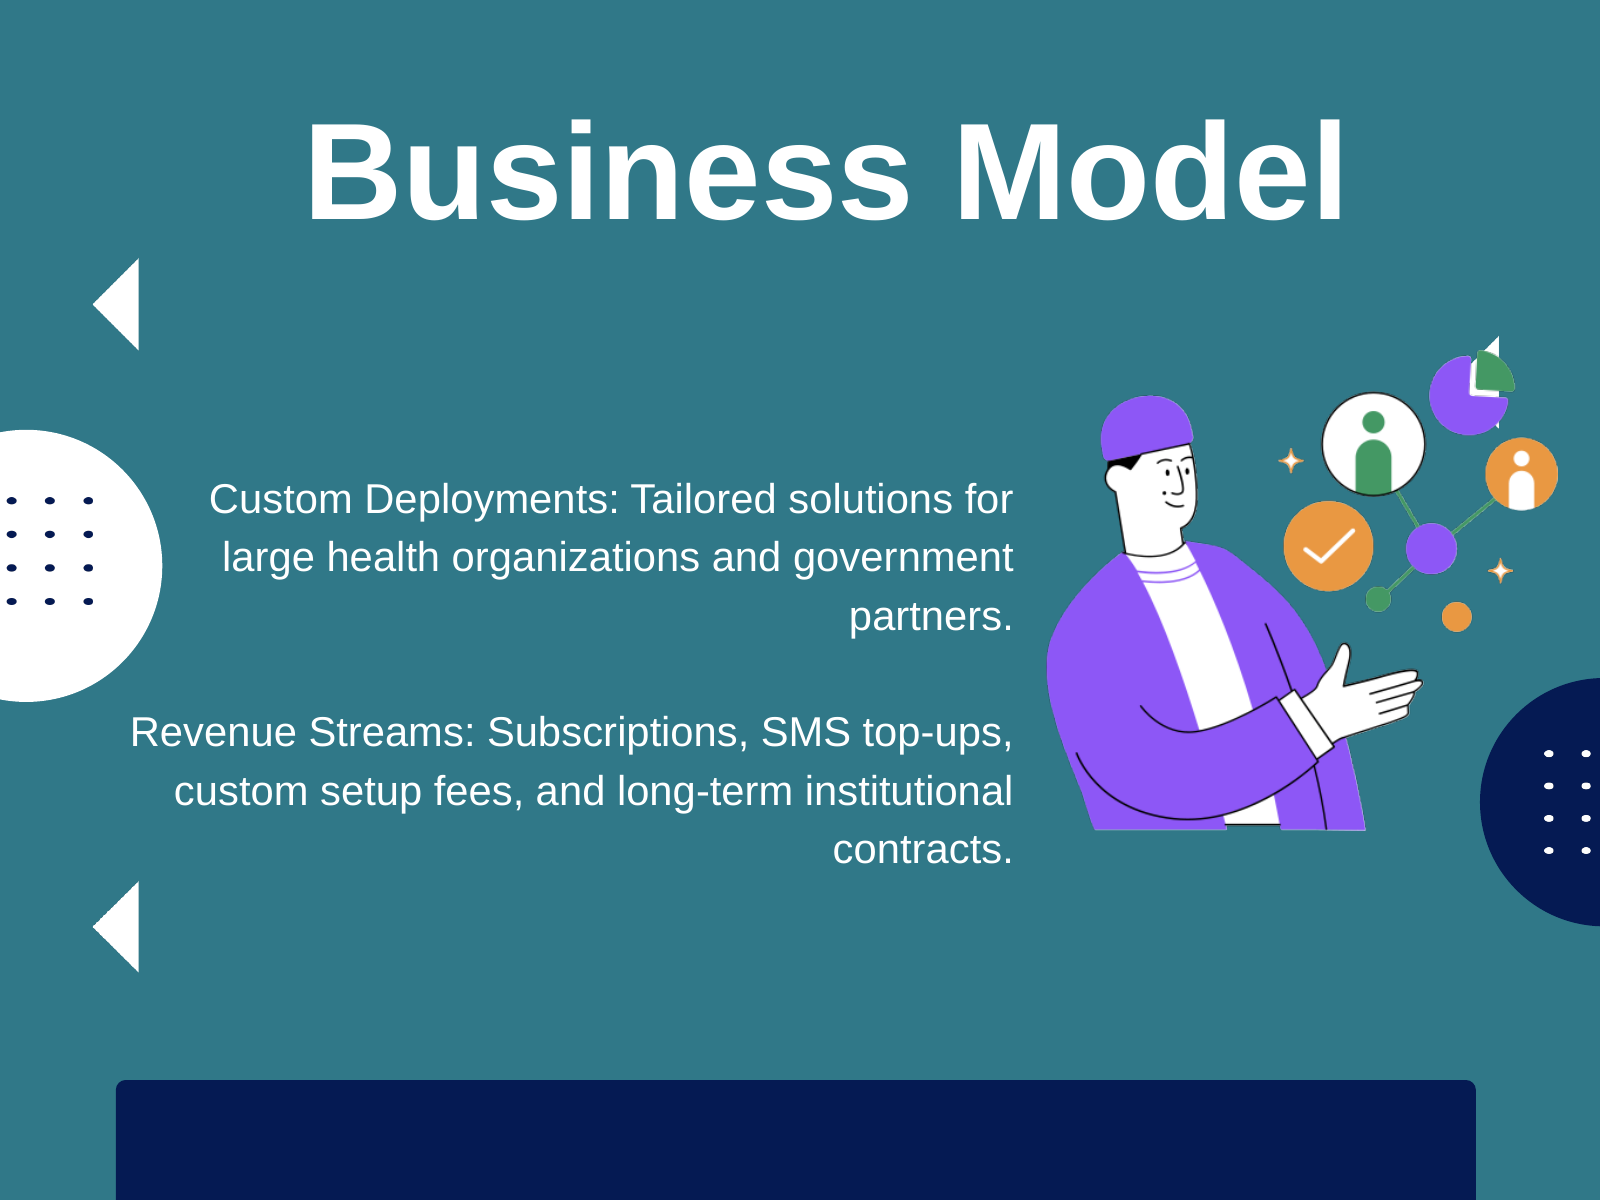

Business Model

Custom Deployments: Tailored solutions for large health organizations and government partners.

Revenue Streams: Subscriptions, SMS top-ups, custom setup fees, and long-term institutional contracts.